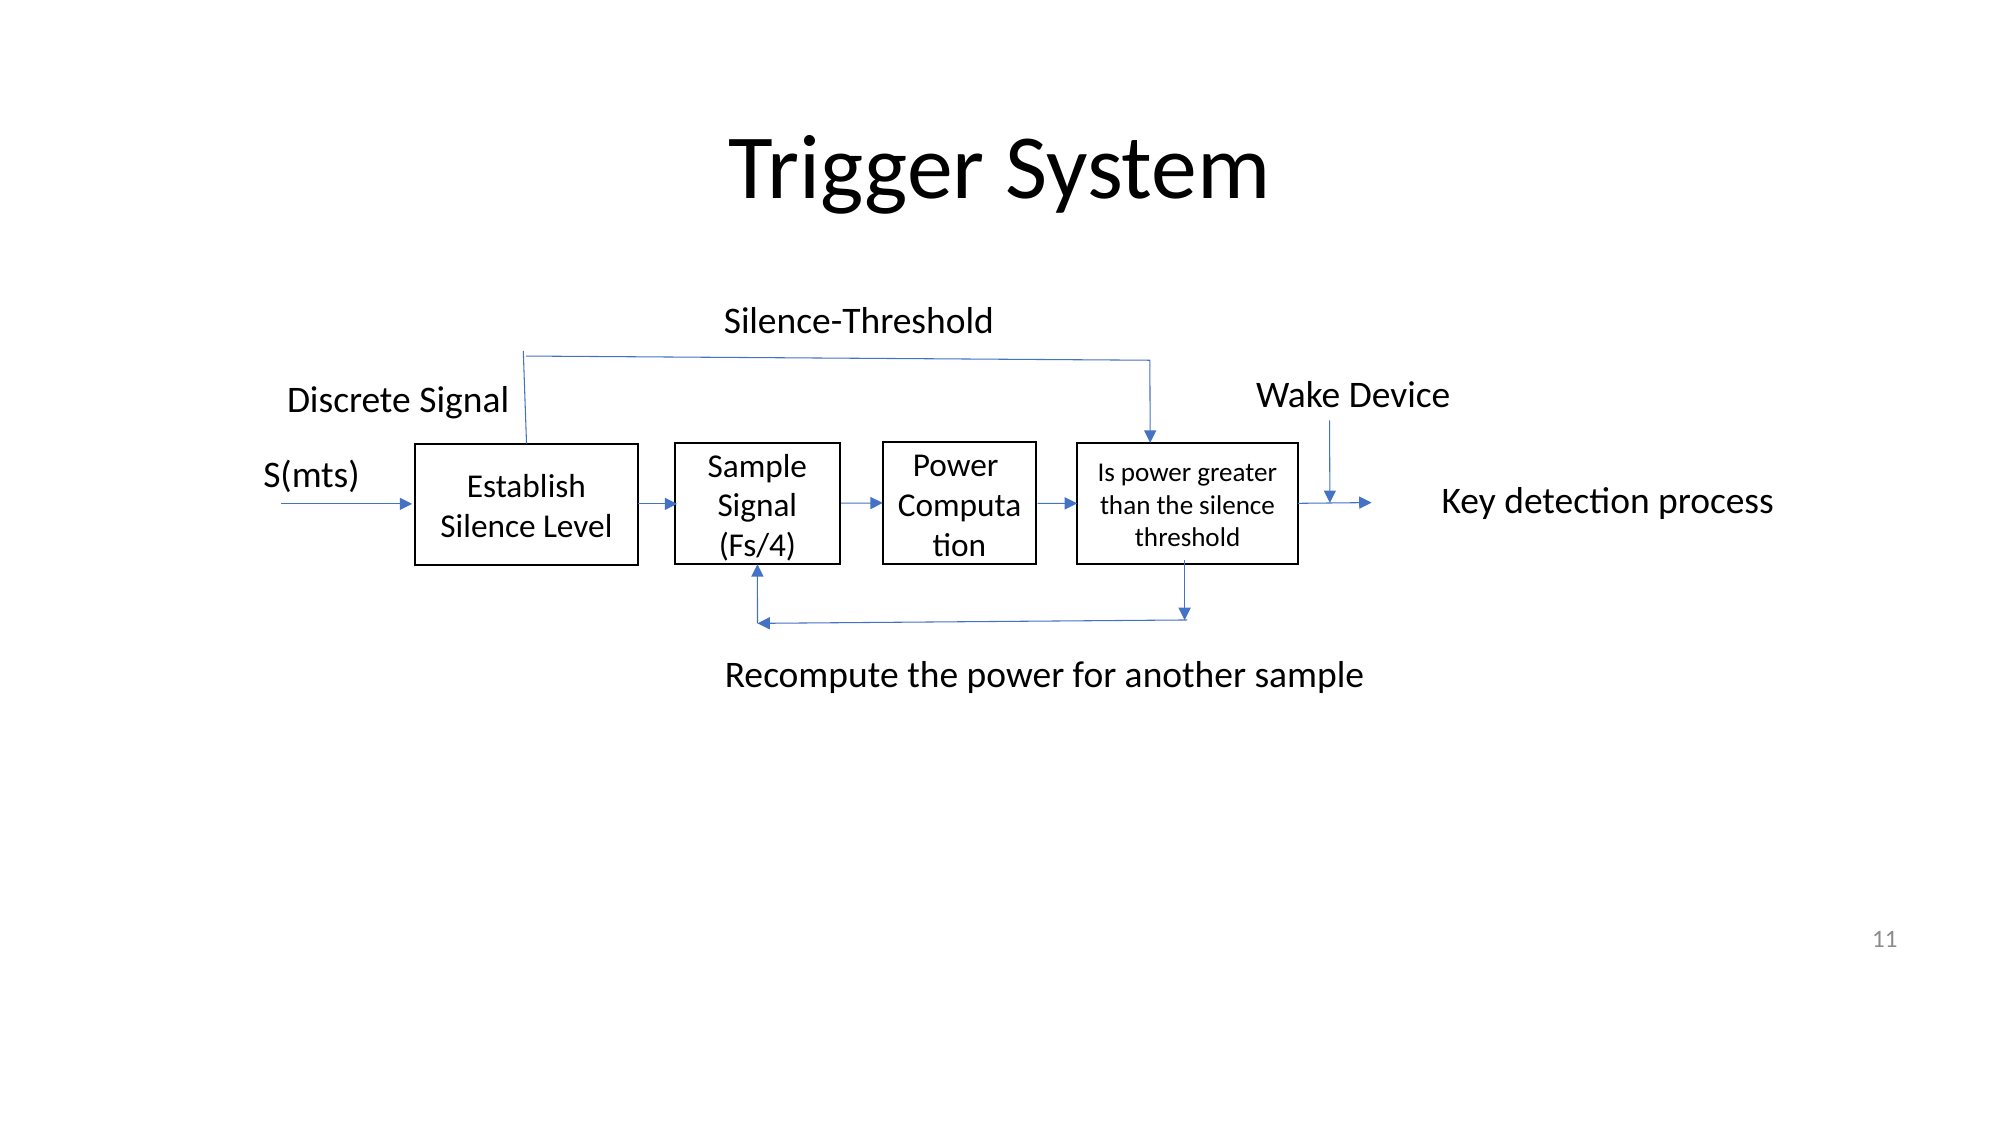

# Trigger System
Silence-Threshold
Wake Device
Discrete Signal
Power
Computation
Sample Signal (Fs/4)
S(mts)
Is power greater than the silence threshold
Establish Silence Level
Key detection process
Recompute the power for another sample
11